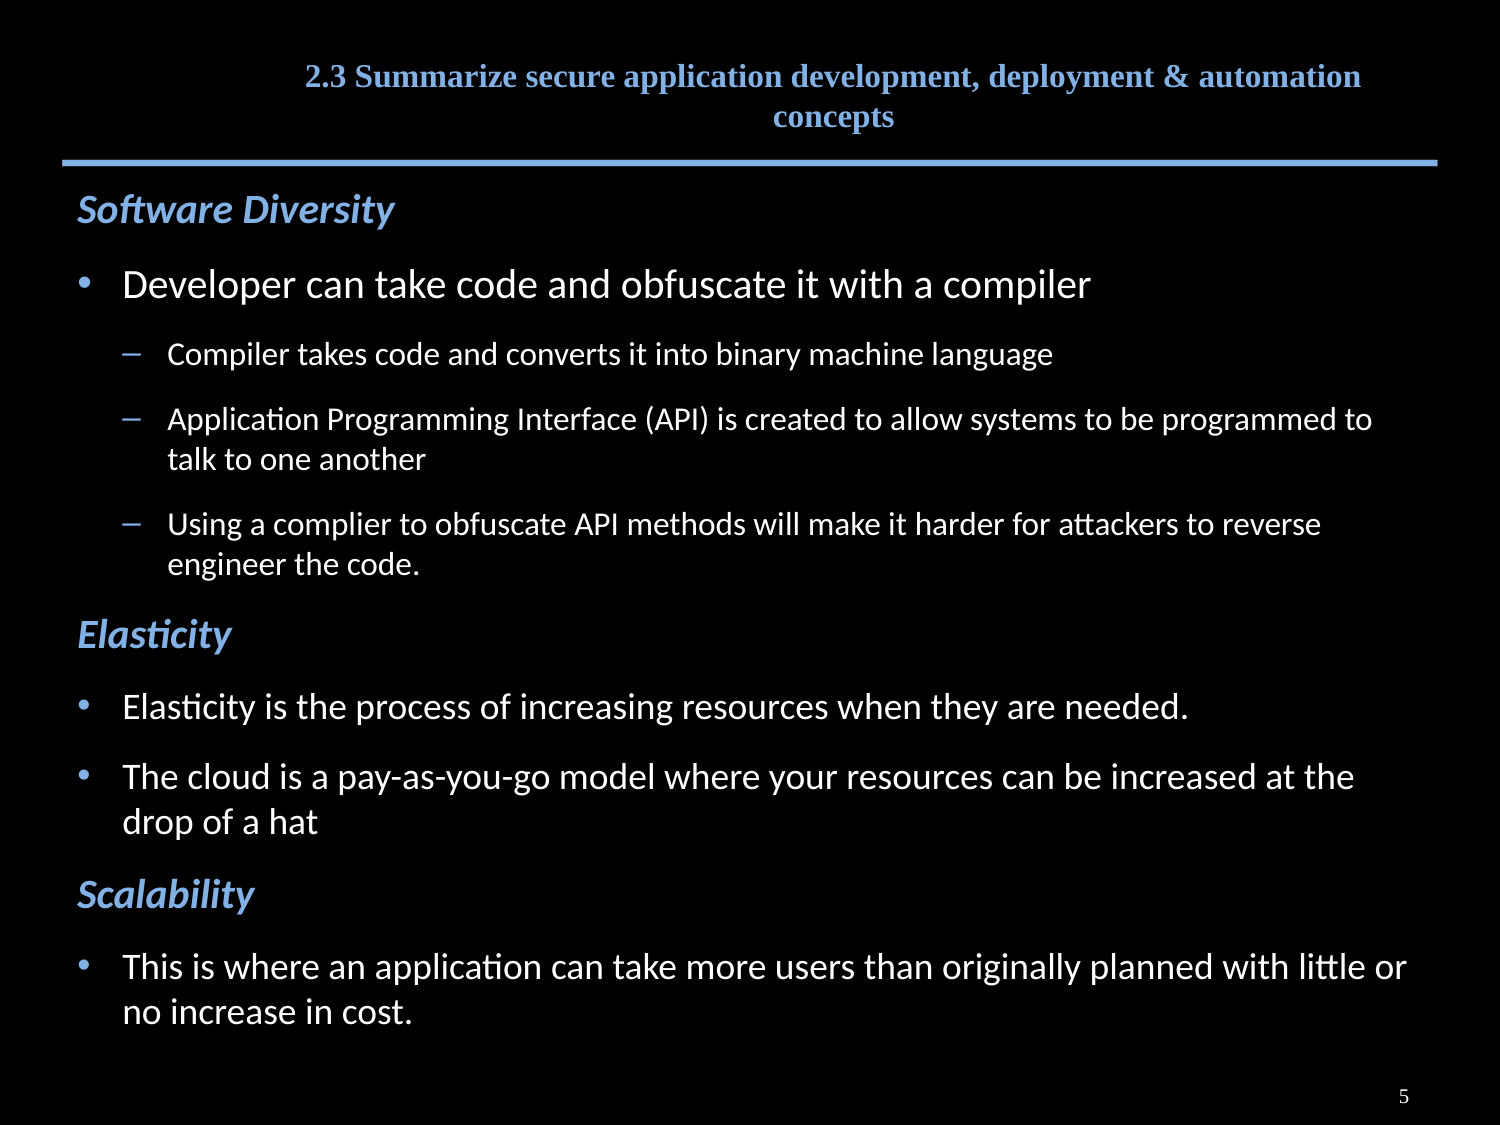

# 2.3 Summarize secure application development, deployment & automation concepts
Software Diversity
Developer can take code and obfuscate it with a compiler
Compiler takes code and converts it into binary machine language
Application Programming Interface (API) is created to allow systems to be programmed to talk to one another
Using a complier to obfuscate API methods will make it harder for attackers to reverse engineer the code.
Elasticity
Elasticity is the process of increasing resources when they are needed.
The cloud is a pay-as-you-go model where your resources can be increased at the drop of a hat
Scalability
This is where an application can take more users than originally planned with little or no increase in cost.
5